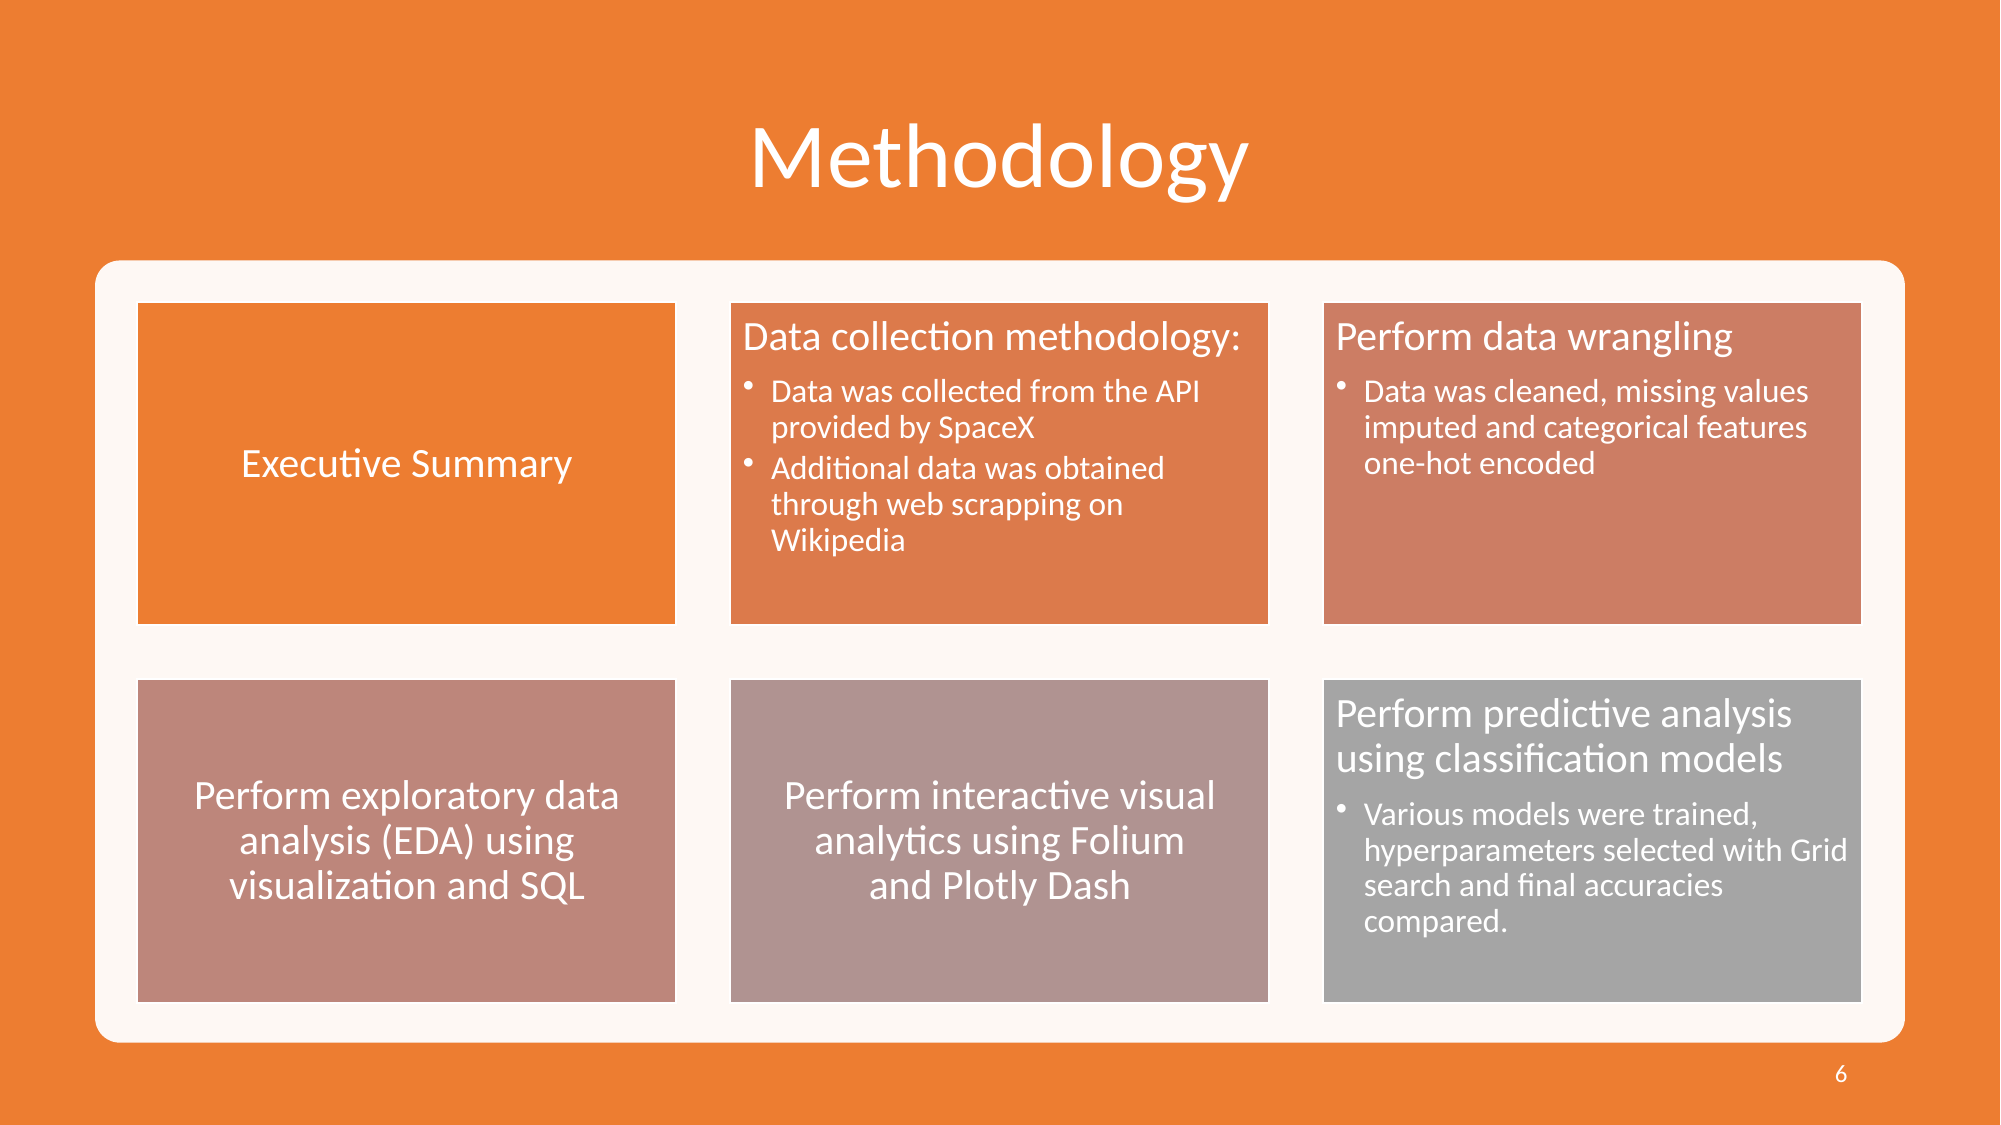

Methodology

Executive Summary
Data collection methodology:
Data was collected from the API provided by SpaceX
Additional data was obtained through web scrapping on Wikipedia
Perform data wrangling
Data was cleaned, missing values imputed and categorical features one-hot encoded
Perform exploratory data analysis (EDA) using visualization and SQL
Perform interactive visual analytics using Folium and Plotly Dash
Perform predictive analysis using classification models
Various models were trained, hyperparameters selected with Grid search and final accuracies compared.
6